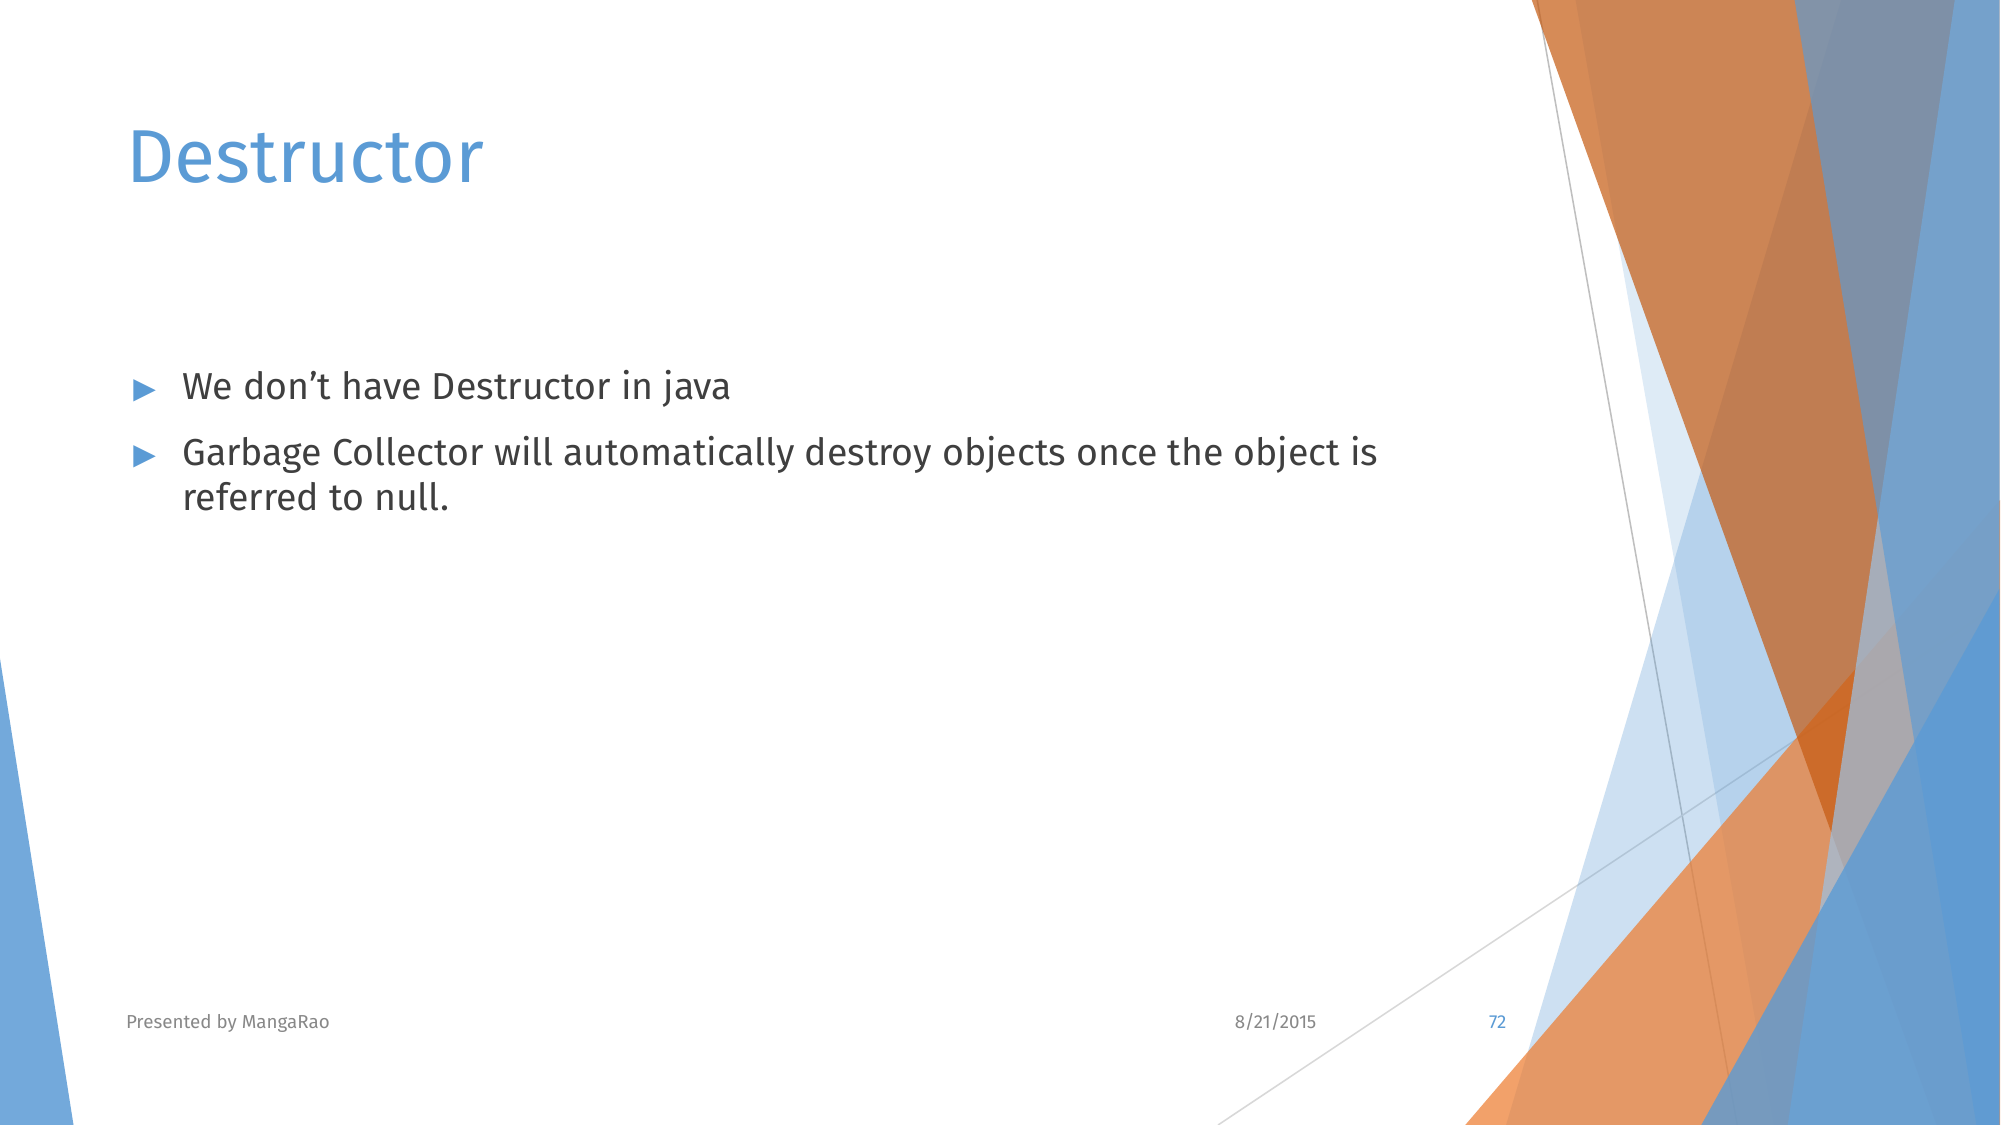

# Destructor
We don’t have Destructor in java
Garbage Collector will automatically destroy objects once the object is referred to null.
Presented by MangaRao
8/21/2015
72